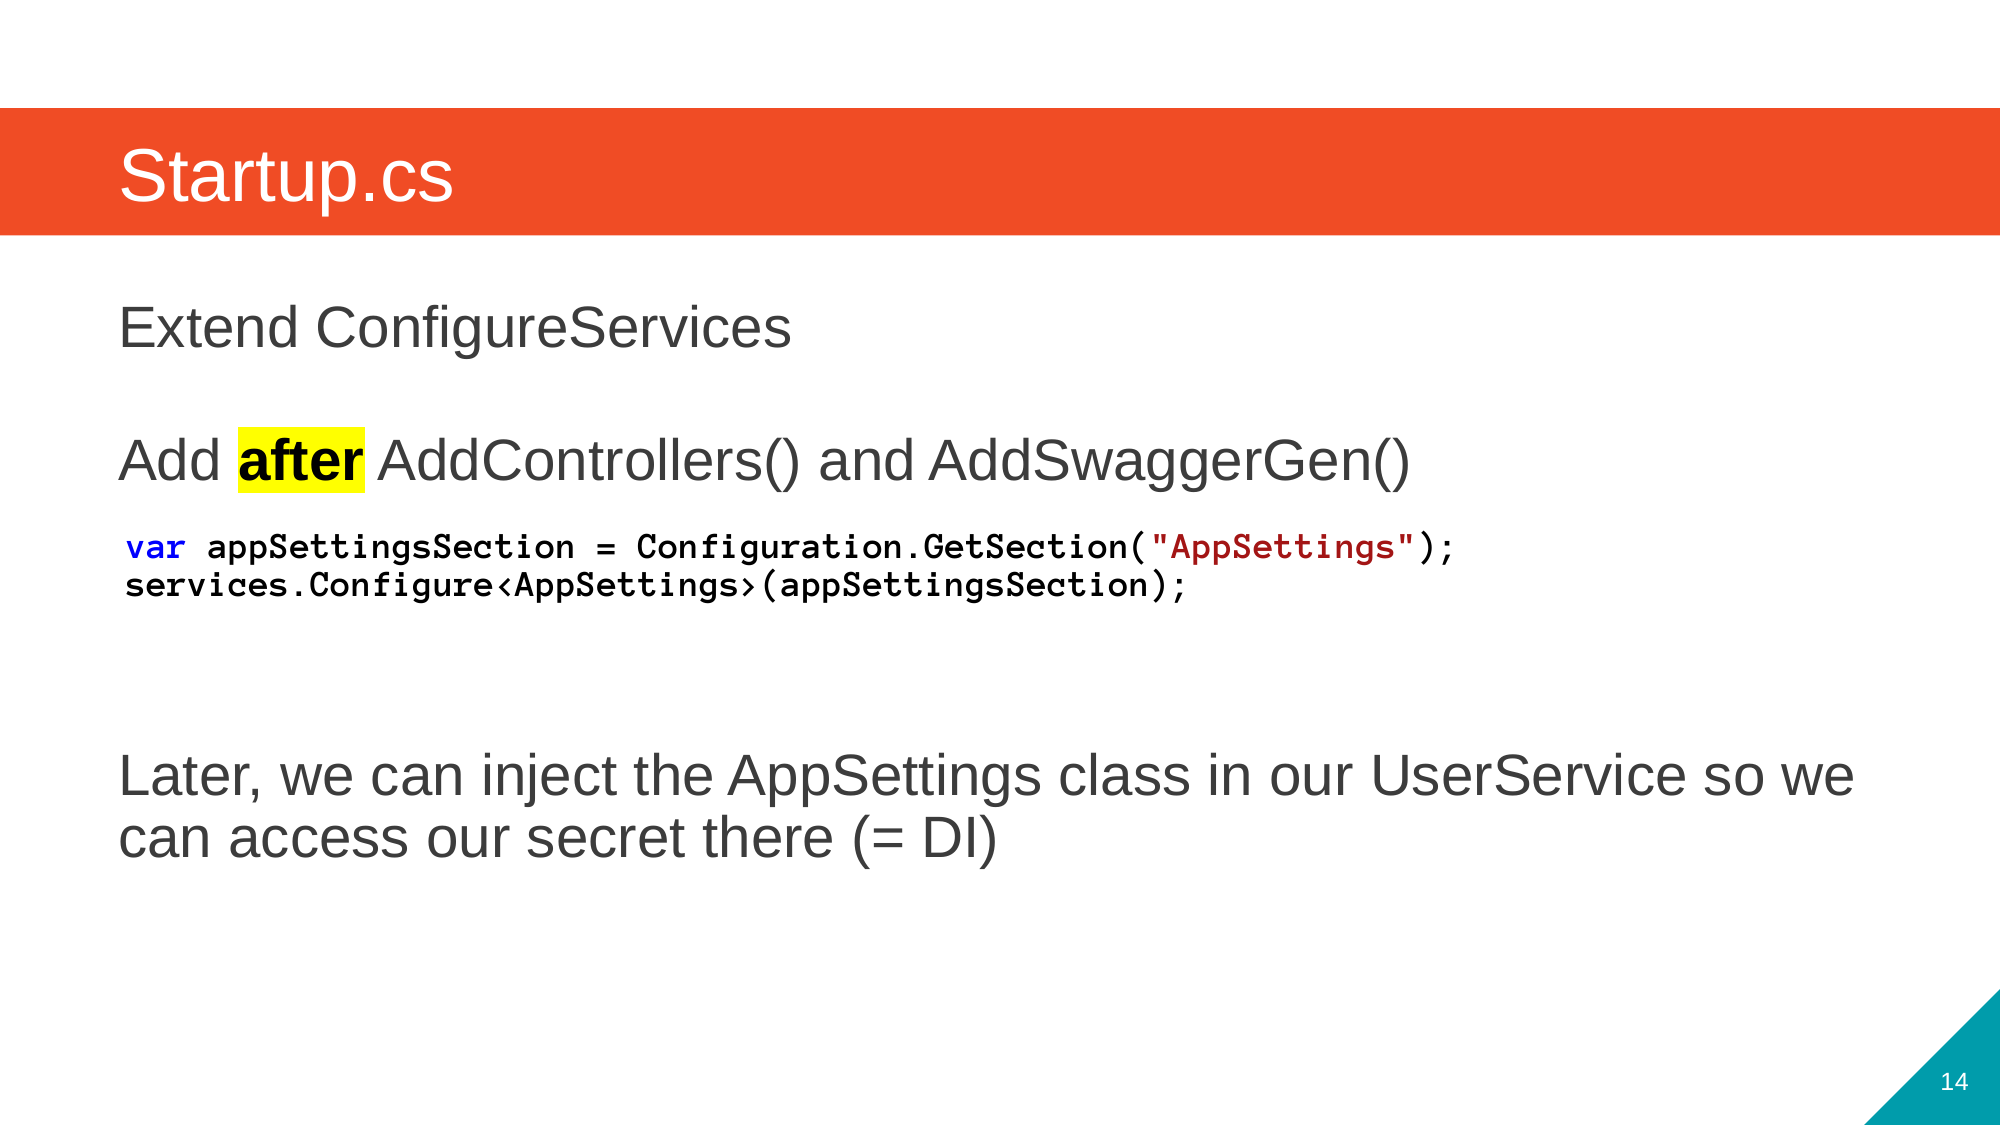

# Startup.cs
Extend ConfigureServices
Add after AddControllers() and AddSwaggerGen()

Later, we can inject the AppSettings class in our UserService so we can access our secret there (= DI)

| var appSettingsSection = Configuration.GetSection("AppSettings"); services.Configure<AppSettings>(appSettingsSection); |
| --- |
14